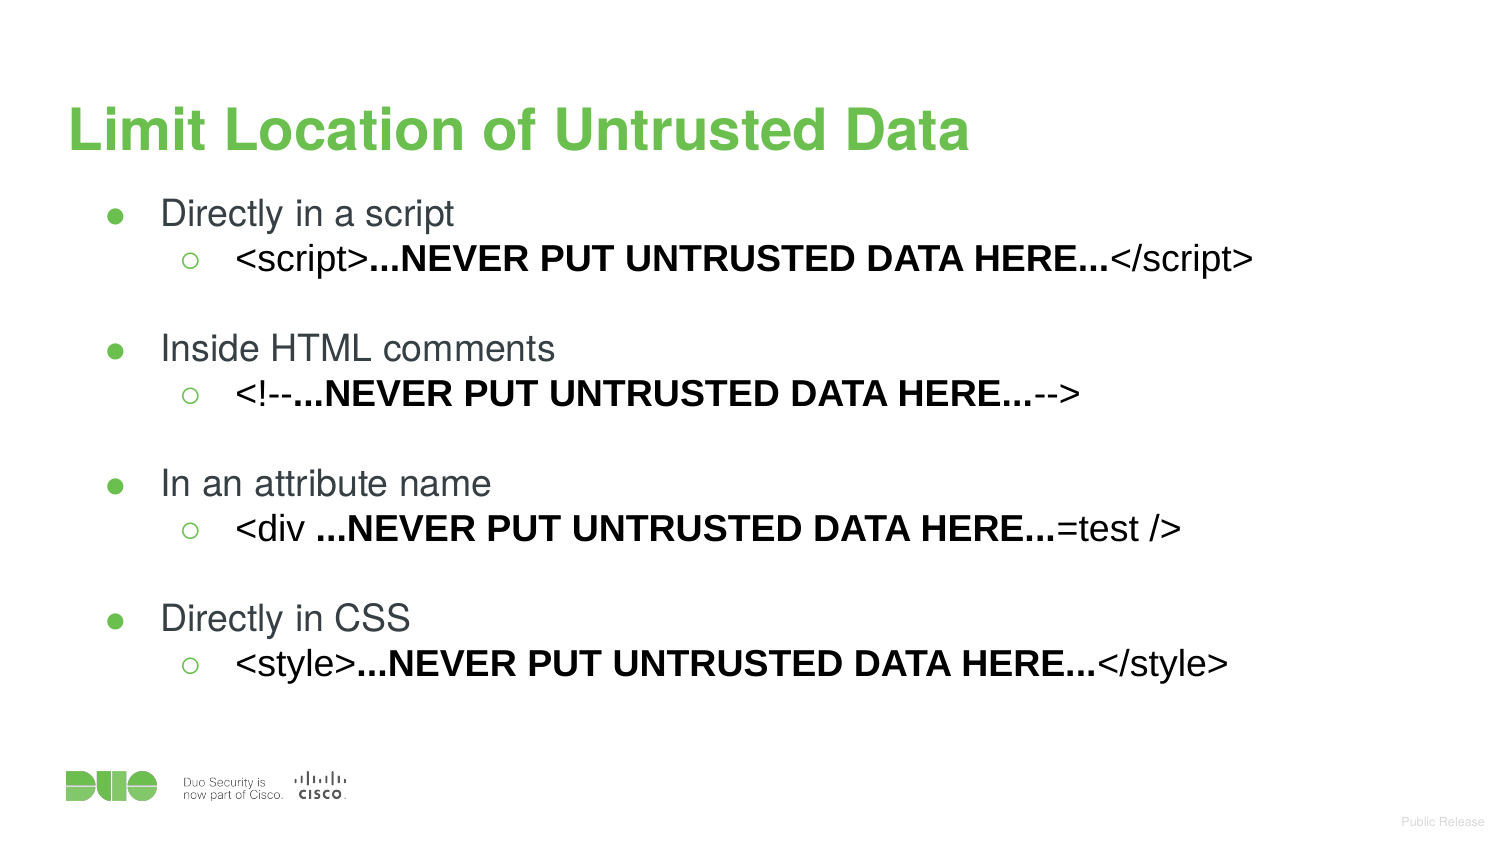

# Limit Location of Untrusted Data
Directly in a script
<script>...NEVER PUT UNTRUSTED DATA HERE...</script>
Inside HTML comments
<!--...NEVER PUT UNTRUSTED DATA HERE...-->
In an attribute name
<div ...NEVER PUT UNTRUSTED DATA HERE...=test />
Directly in CSS
<style>...NEVER PUT UNTRUSTED DATA HERE...</style>